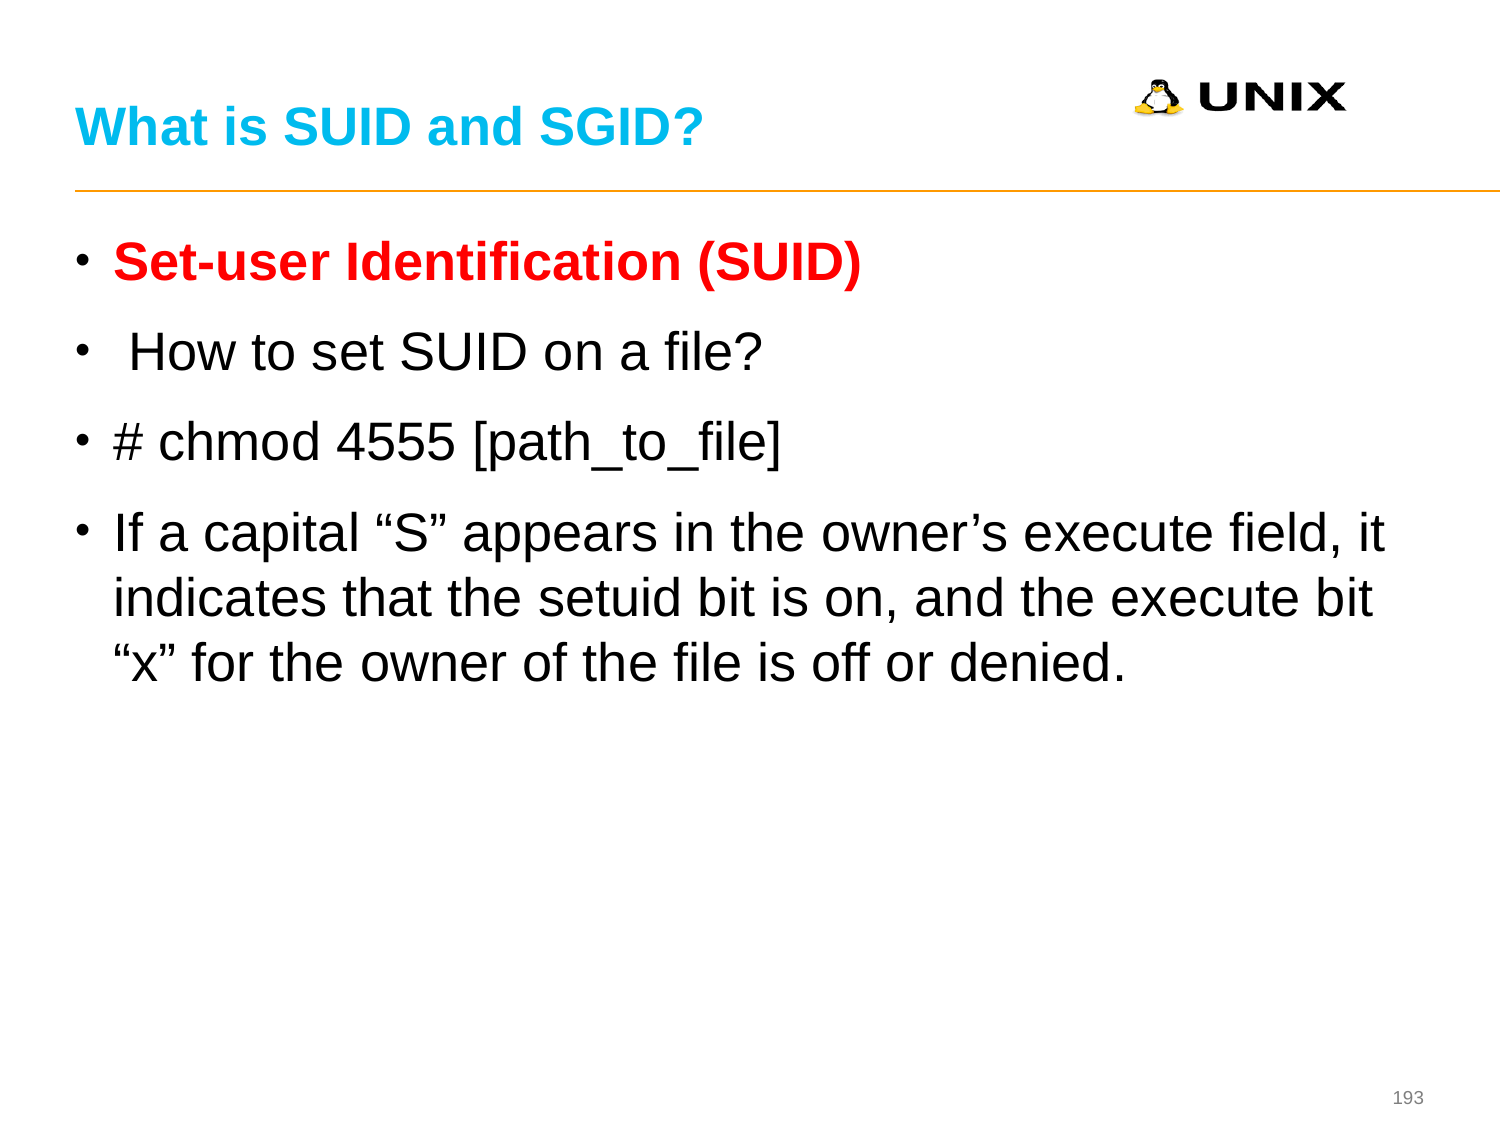

# What is SUID and SGID?
Set-user Identification (SUID)
 How to set SUID on a file?
# chmod 4555 [path_to_file]
If a capital “S” appears in the owner’s execute field, it indicates that the setuid bit is on, and the execute bit “x” for the owner of the file is off or denied.